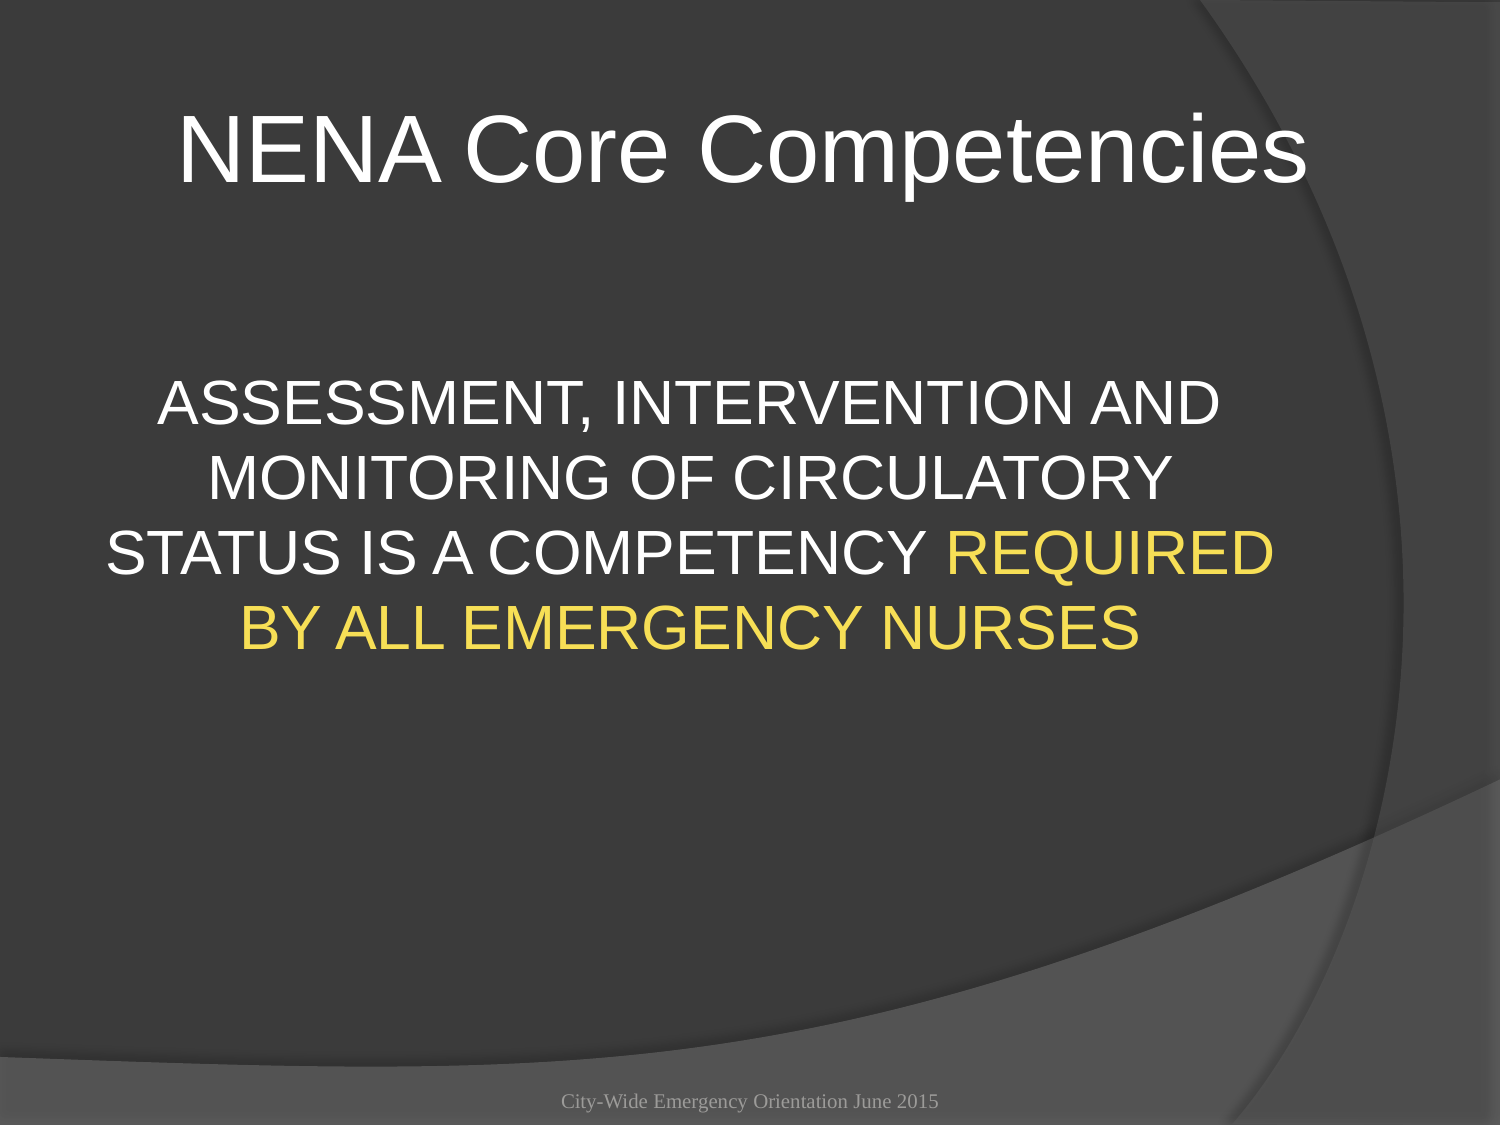

# NENA Core Competencies

ASSESSMENT, INTERVENTION AND MONITORING OF CIRCULATORY STATUS IS A COMPETENCY REQUIRED BY ALL EMERGENCY NURSES
City-Wide Emergency Orientation June 2015